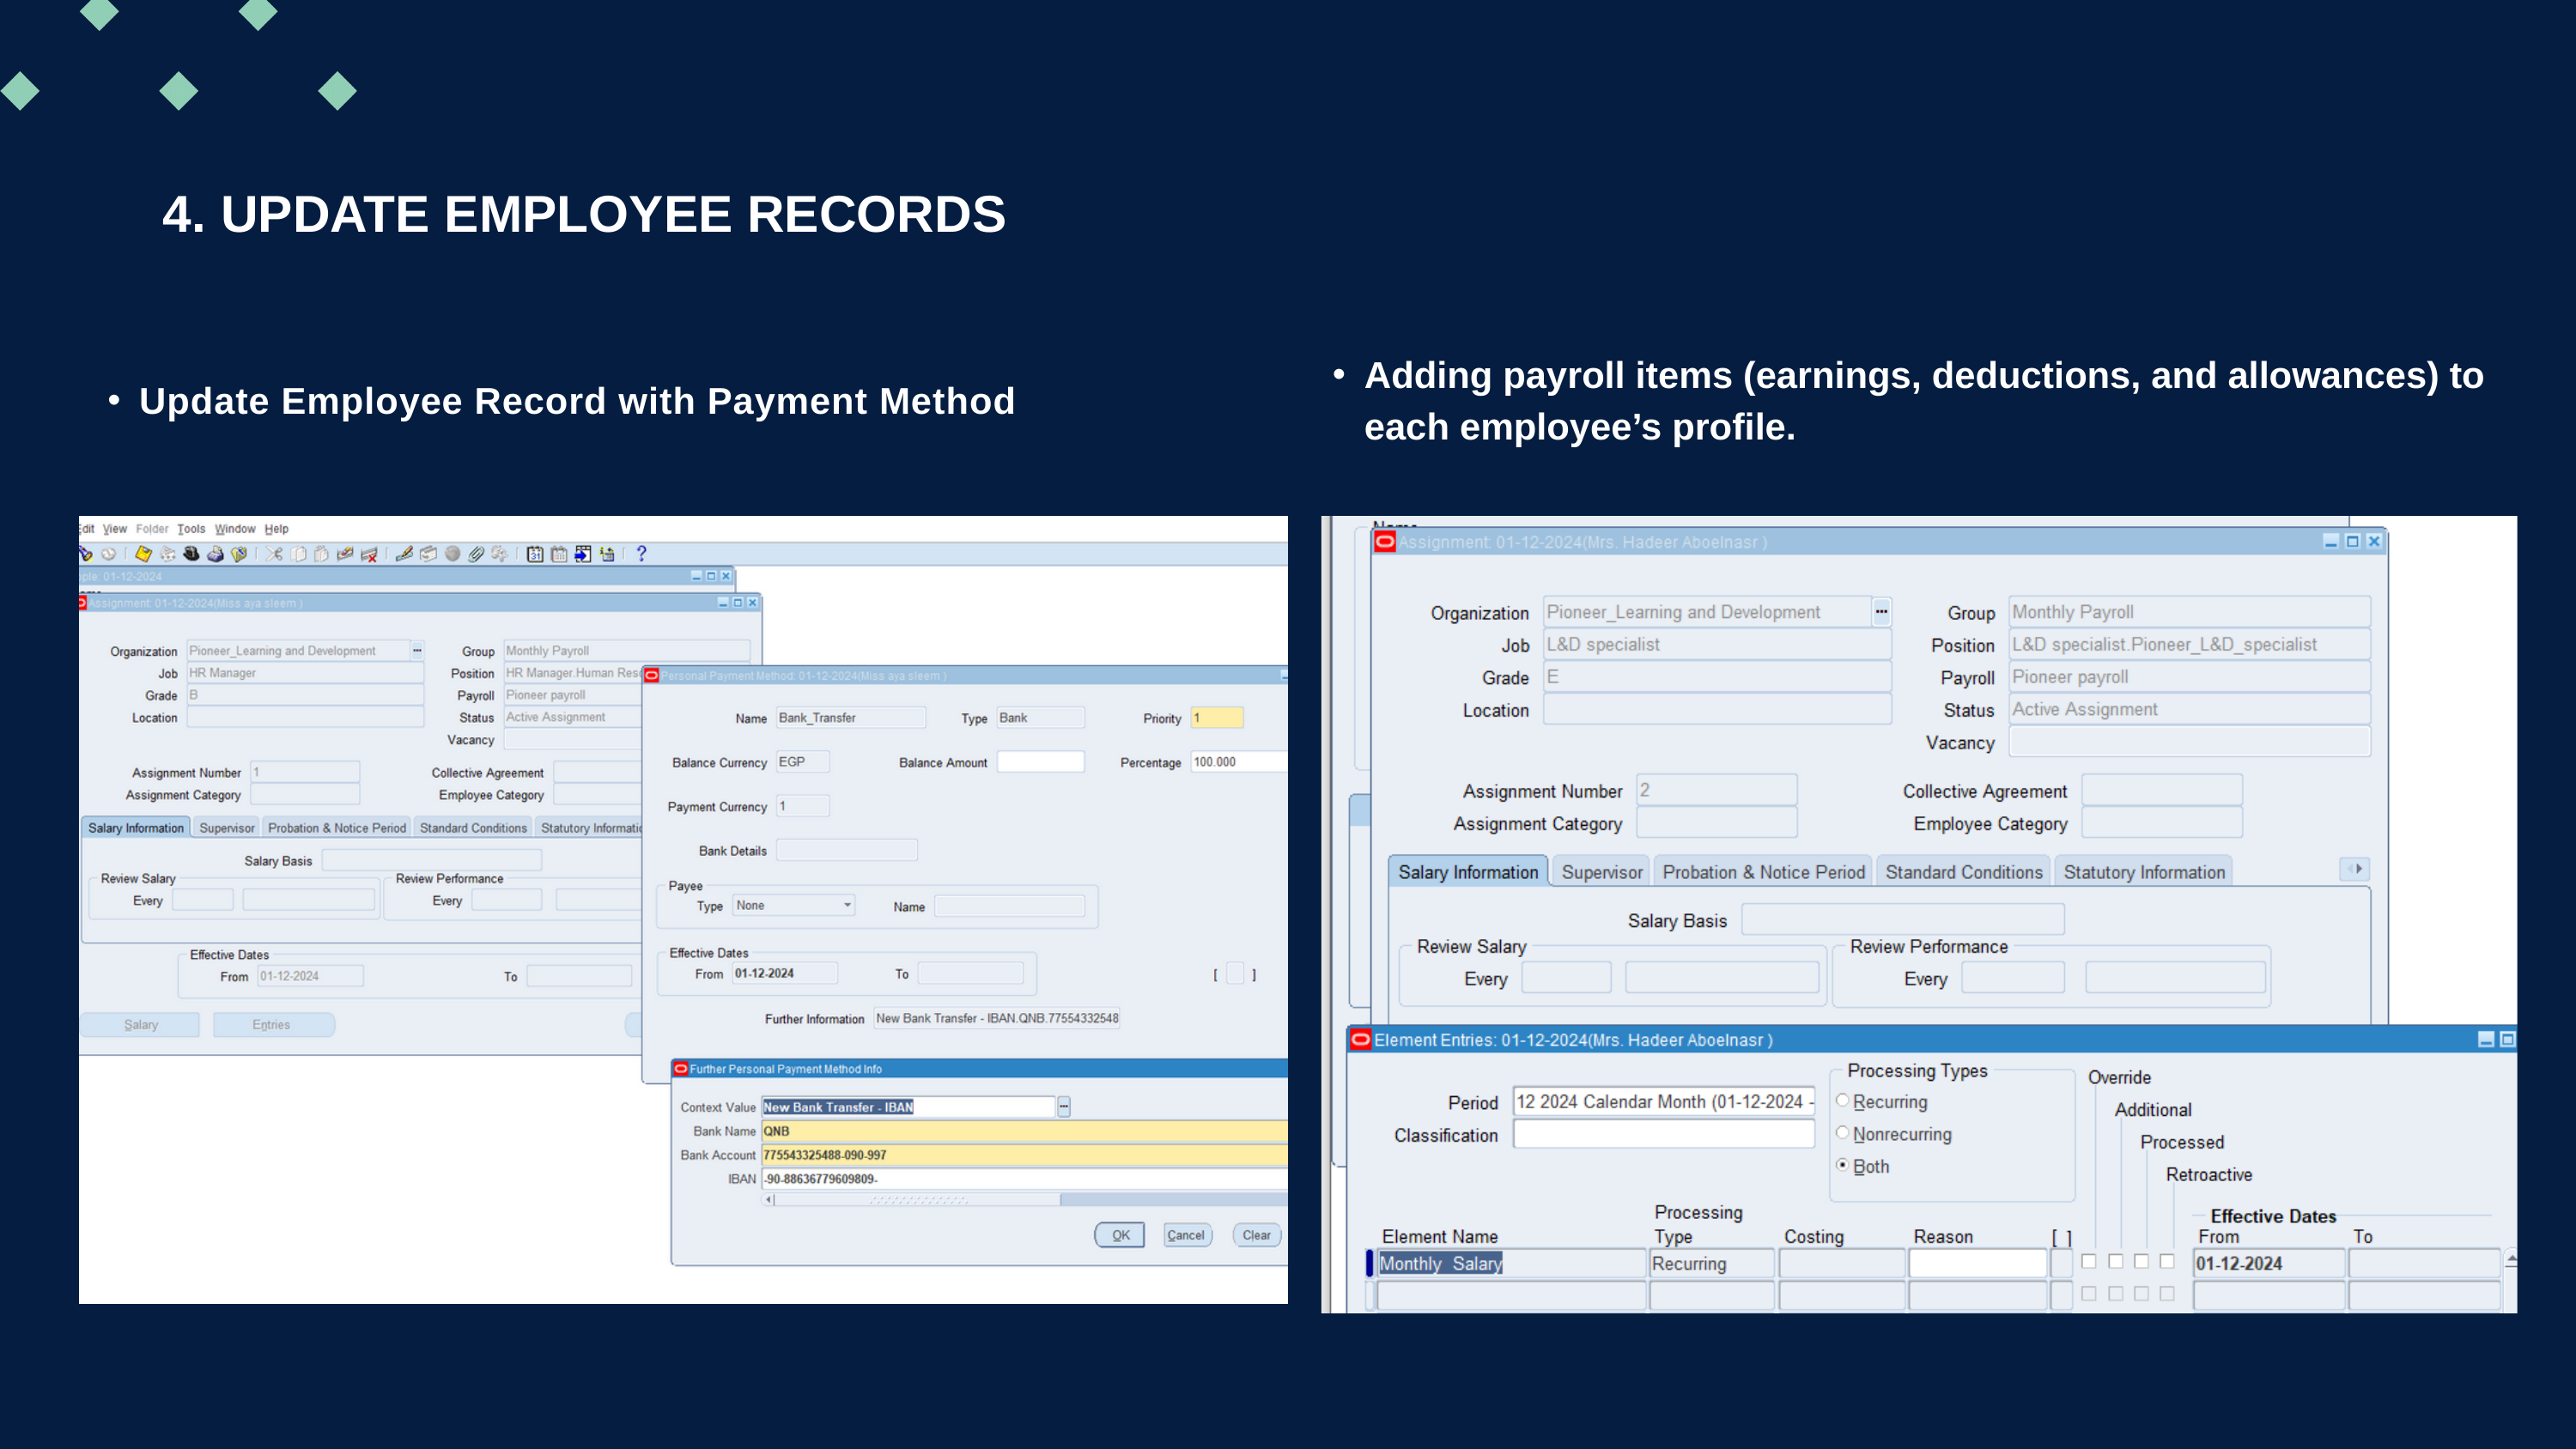

4. UPDATE EMPLOYEE RECORDS

Update Employee Record with Payment Method

Adding payroll items (earnings, deductions, and allowances) to each employee’s profile.